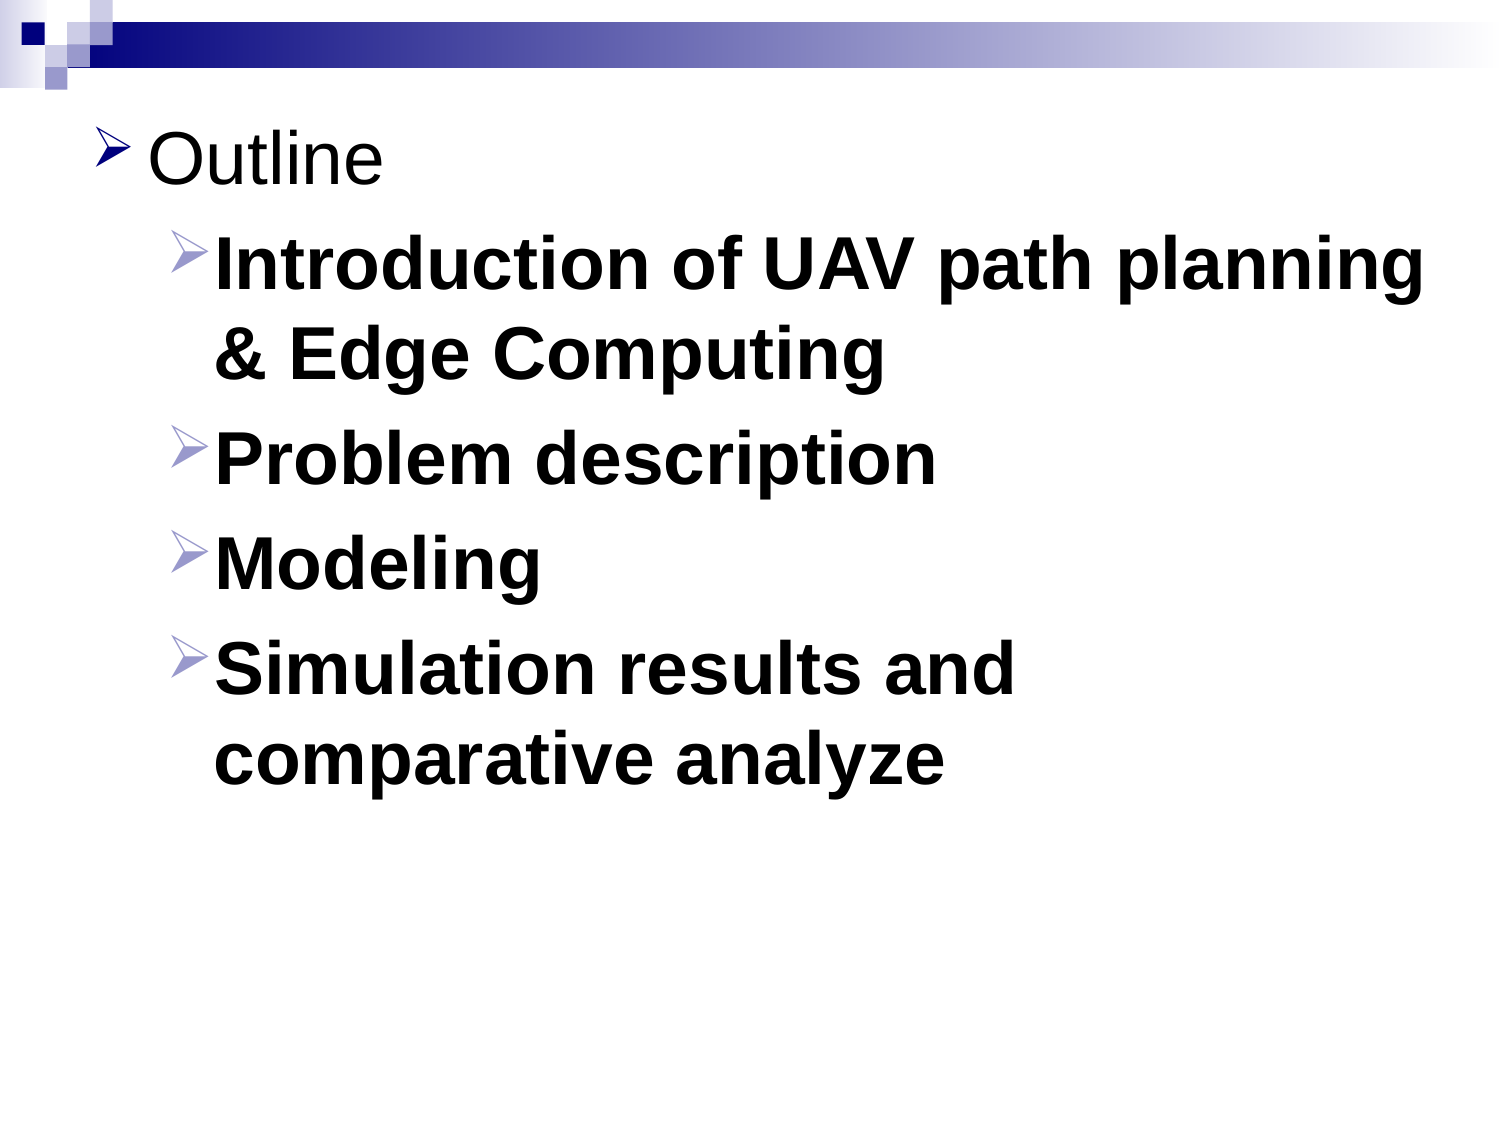

Outline
Introduction of UAV path planning & Edge Computing
Problem description
Modeling
Simulation results and comparative analyze